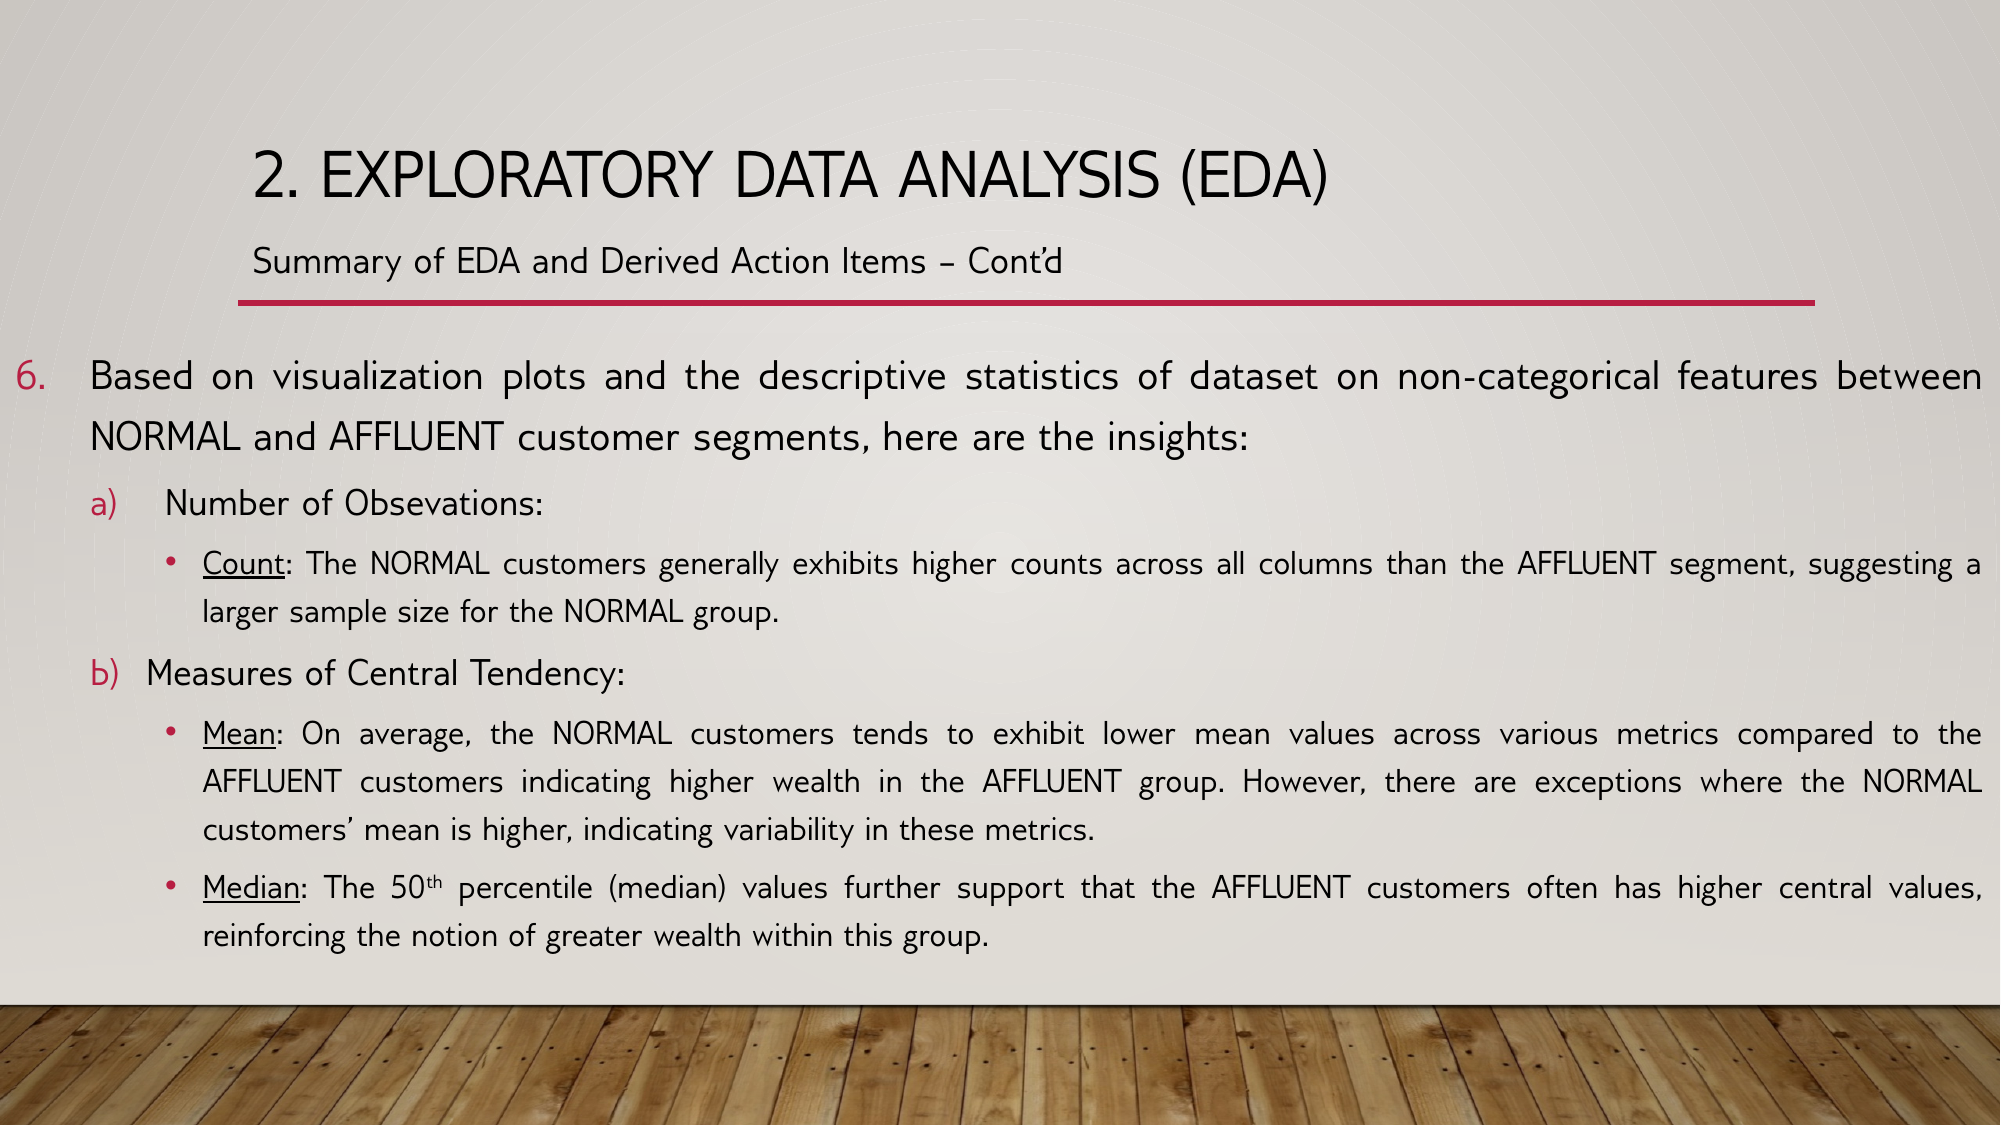

# 2. Exploratory Data Analysis (EDA)
Summary of EDA and Derived Action Items – Cont’d
Based on visualization plots and the descriptive statistics of dataset on non-categorical features between NORMAL and AFFLUENT customer segments, here are the insights:
Number of Obsevations:
Count: The NORMAL customers generally exhibits higher counts across all columns than the AFFLUENT segment, suggesting a larger sample size for the NORMAL group.
Measures of Central Tendency:
Mean: On average, the NORMAL customers tends to exhibit lower mean values across various metrics compared to the AFFLUENT customers indicating higher wealth in the AFFLUENT group. However, there are exceptions where the NORMAL customers’ mean is higher, indicating variability in these metrics.
Median: The 50th percentile (median) values further support that the AFFLUENT customers often has higher central values, reinforcing the notion of greater wealth within this group.